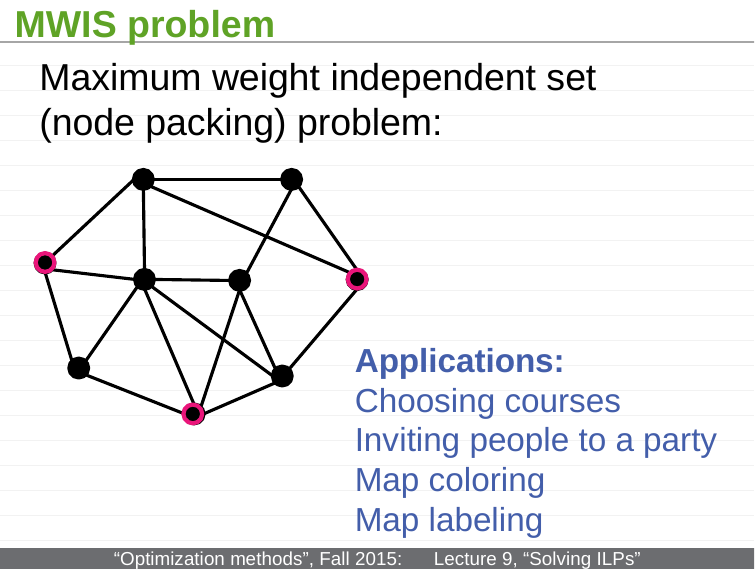

# MWIS problem
Maximum weight independent set (node packing) problem:

Applications:
Choosing courses
Inviting people to a party
Map coloring
Map labeling